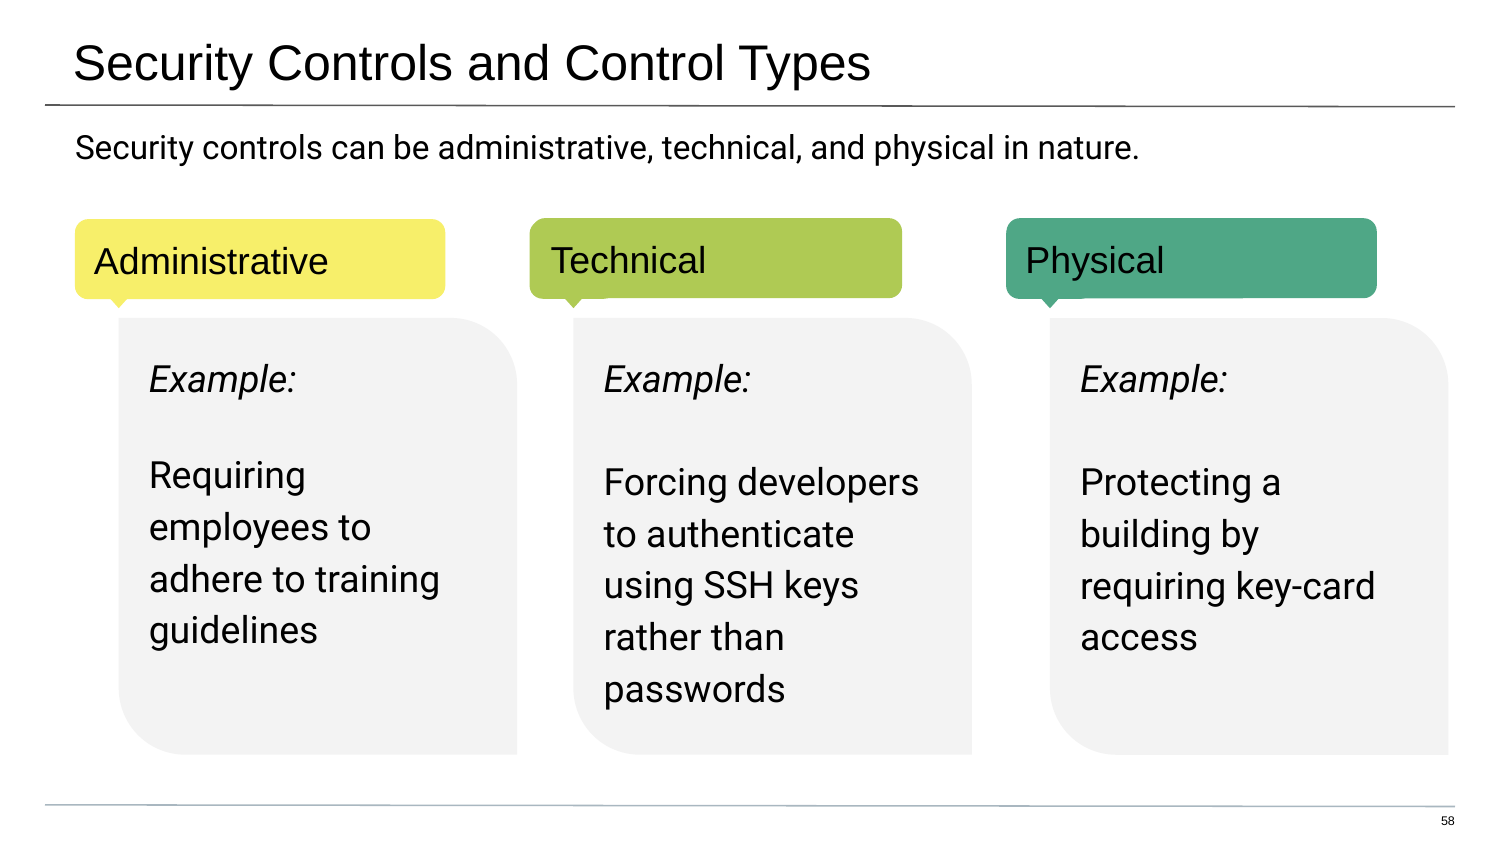

# Security Controls and Control Types
Security controls can be administrative, technical, and physical in nature.

Technical
Physical
Administrative
Example:
Requiring employees to adhere to training guidelines
Example:

Forcing developers to authenticate using SSH keys rather than passwords
Example:

Protecting a building by requiring key-card access

58